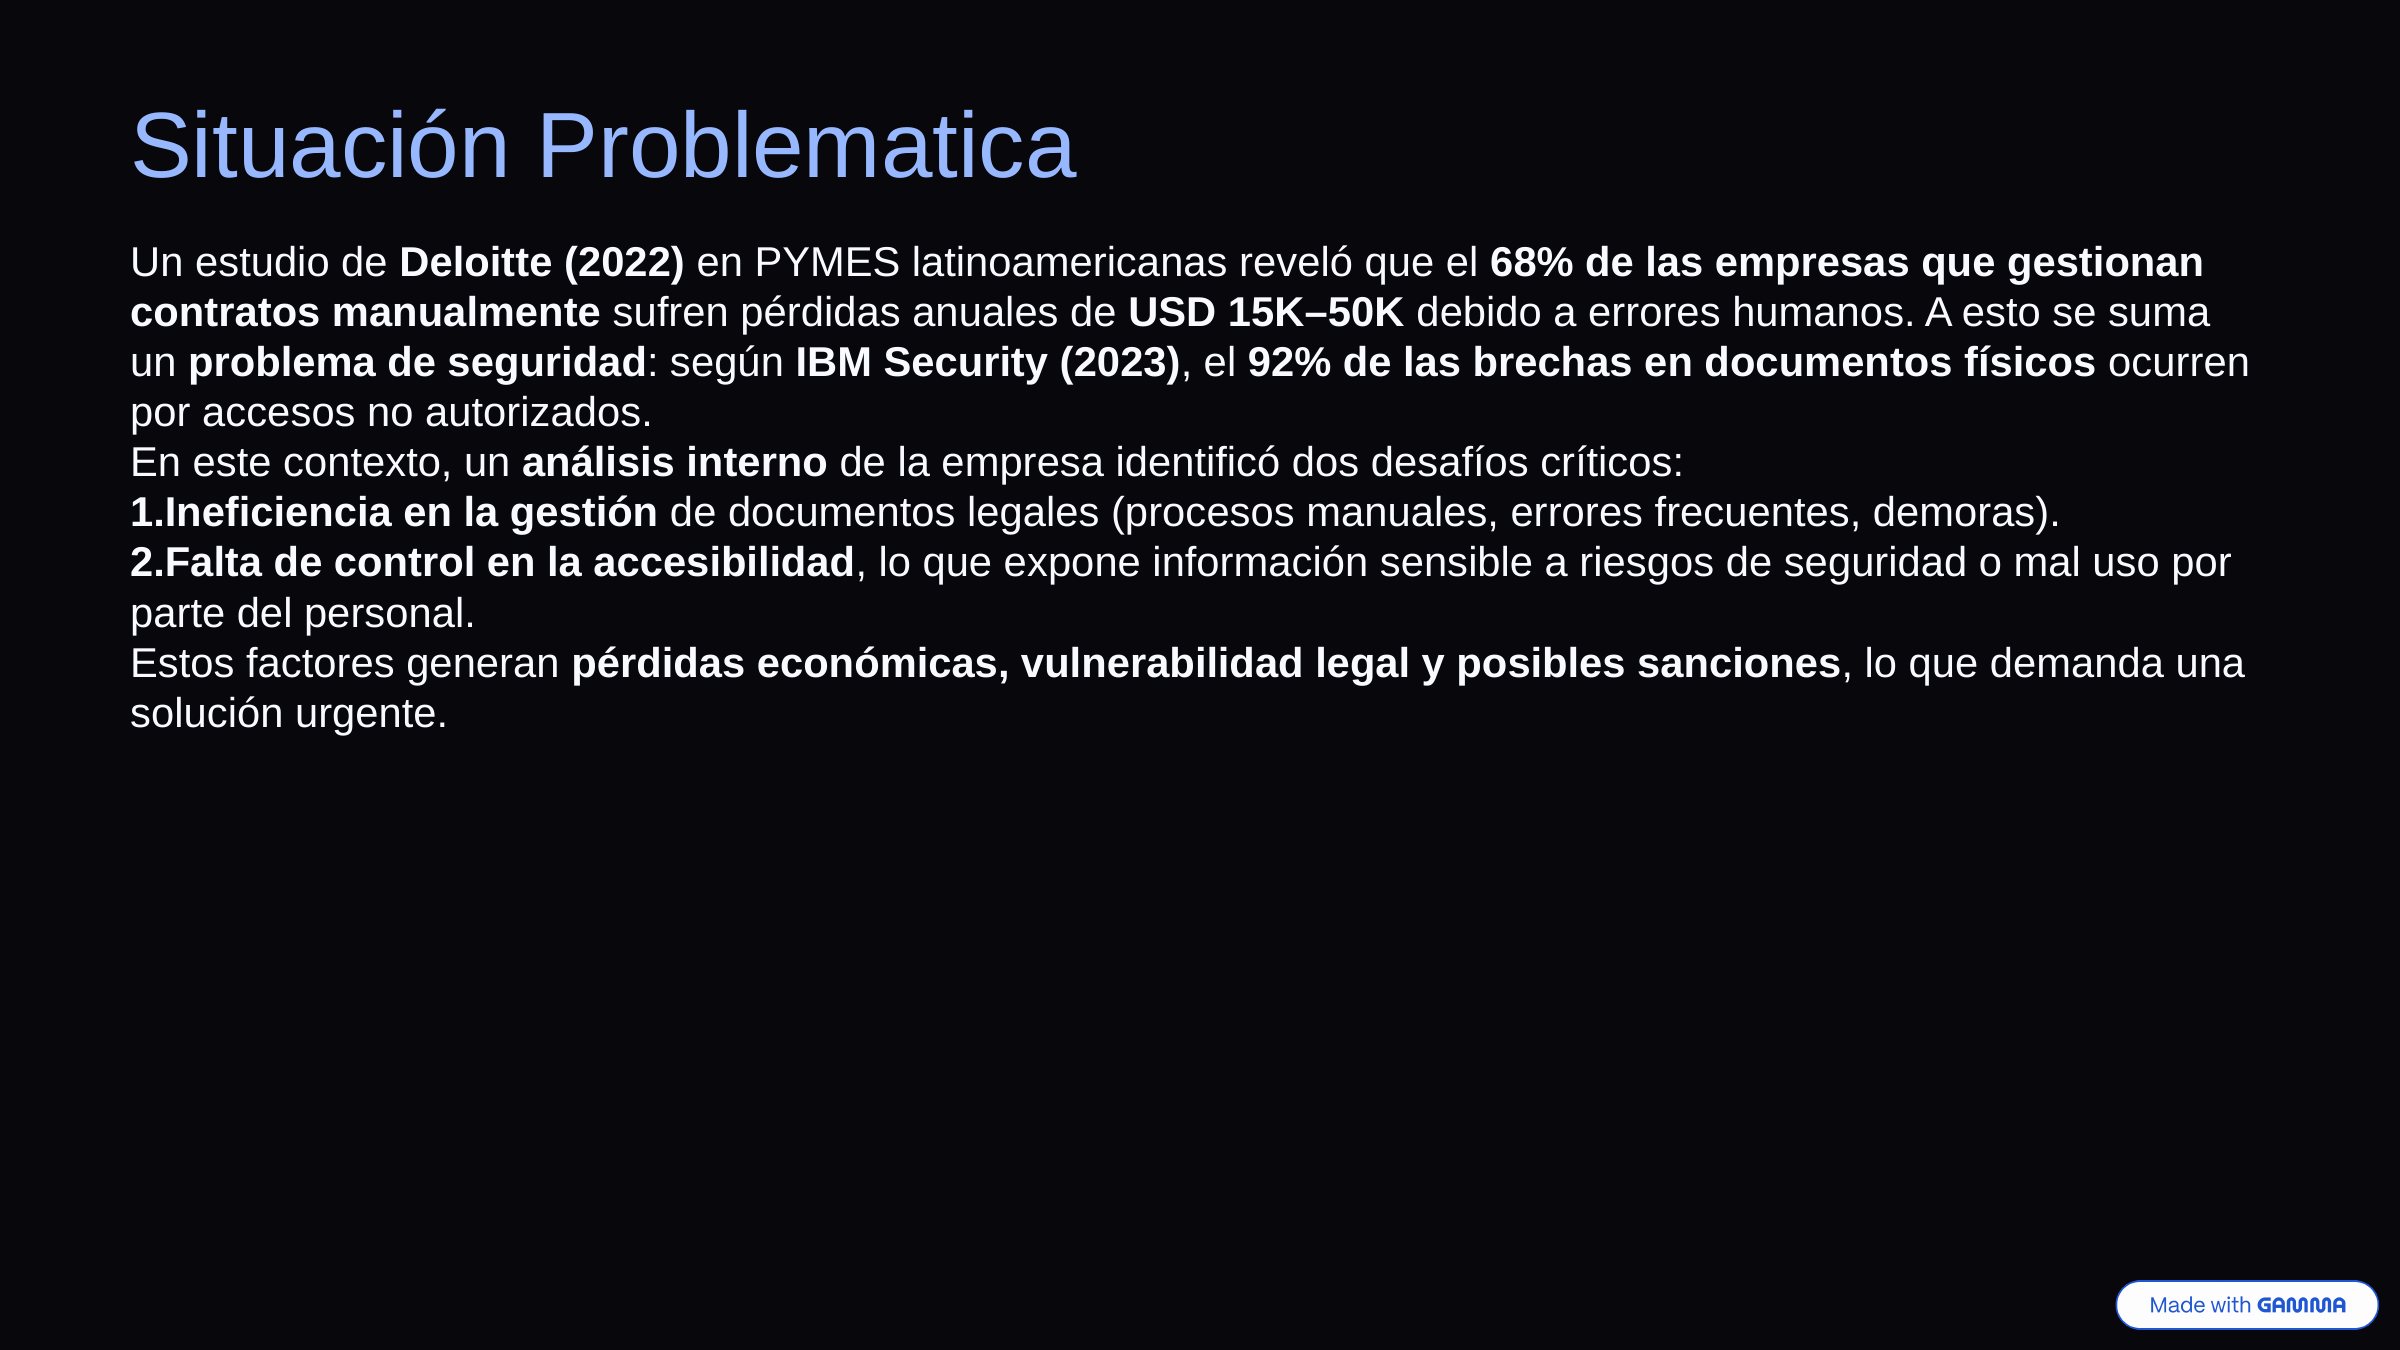

Situación Problematica
Un estudio de Deloitte (2022) en PYMES latinoamericanas reveló que el 68% de las empresas que gestionan contratos manualmente sufren pérdidas anuales de USD 15K–50K debido a errores humanos. A esto se suma un problema de seguridad: según IBM Security (2023), el 92% de las brechas en documentos físicos ocurren por accesos no autorizados.
En este contexto, un análisis interno de la empresa identificó dos desafíos críticos:
Ineficiencia en la gestión de documentos legales (procesos manuales, errores frecuentes, demoras).
Falta de control en la accesibilidad, lo que expone información sensible a riesgos de seguridad o mal uso por parte del personal.
Estos factores generan pérdidas económicas, vulnerabilidad legal y posibles sanciones, lo que demanda una solución urgente.